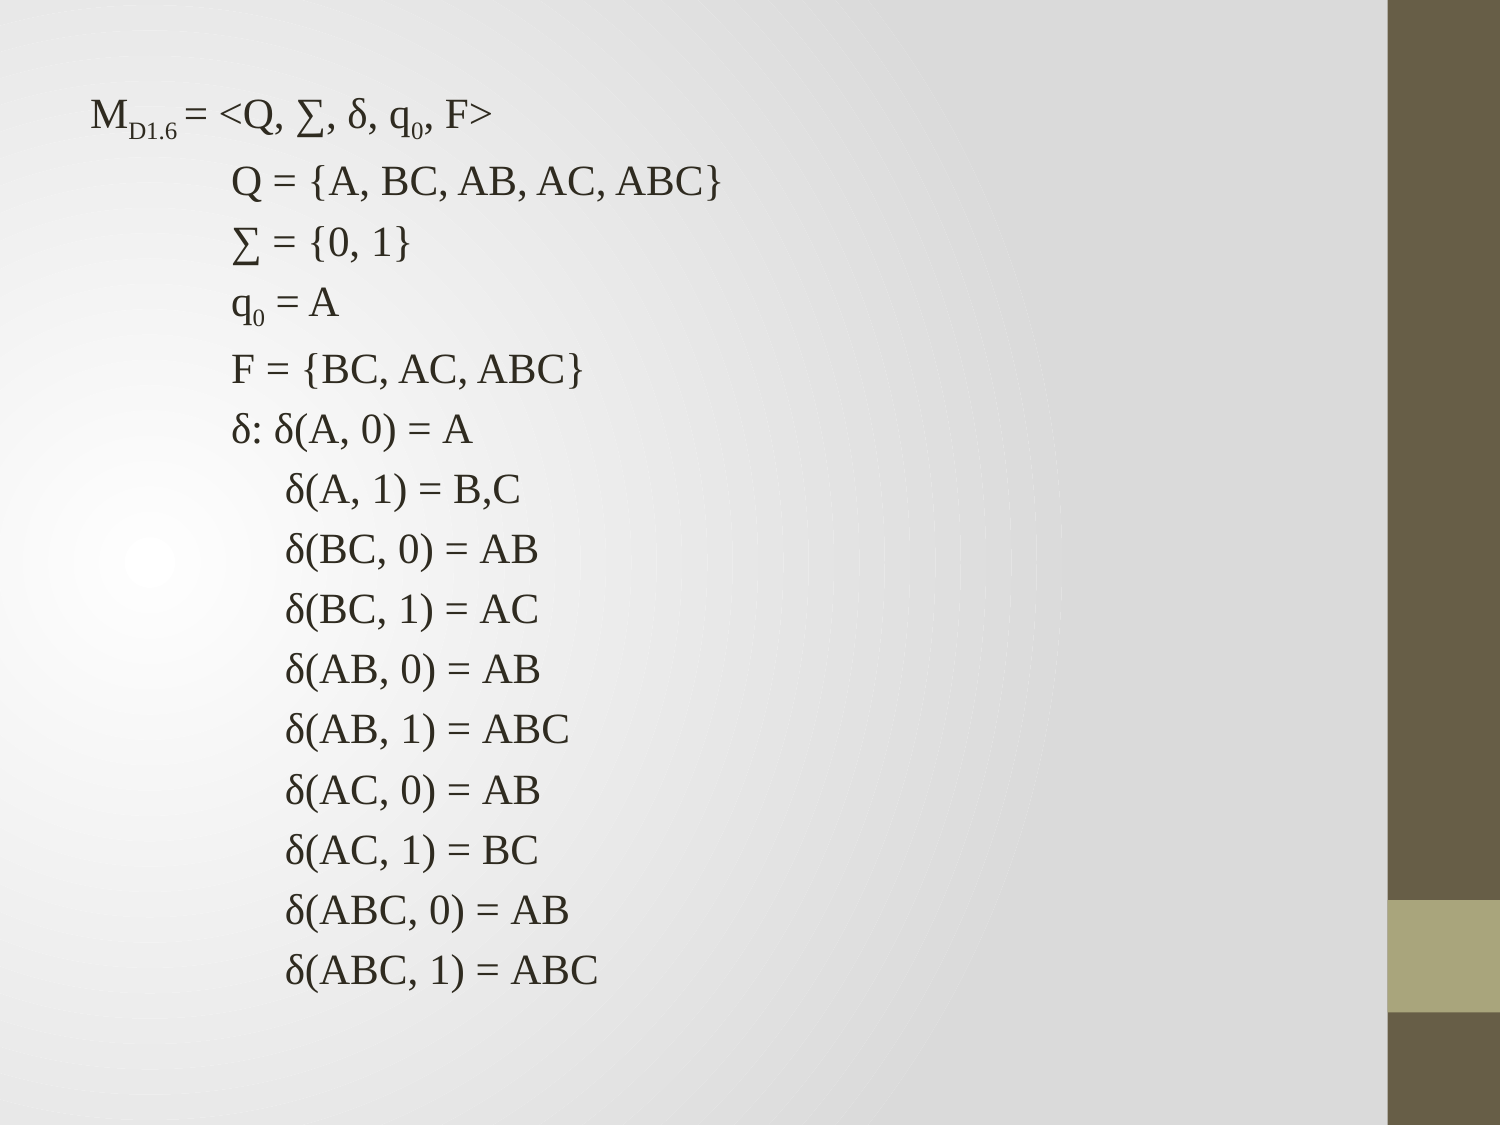

MD1.6 = <Q, ∑, δ, q0, F>
	Q = {A, BC, AB, AC, ABC}
	∑ = {0, 1}
	q0 = A
	F = {BC, AC, ABC}
	δ: δ(A, 0) = A
	     δ(A, 1) = B,C
	     δ(BC, 0) = AB
	     δ(BC, 1) = AC
	     δ(AB, 0) = AB
	     δ(AB, 1) = ABC
	     δ(AC, 0) = AB
	     δ(AC, 1) = BC
	     δ(ABC, 0) = AB
	     δ(ABC, 1) = ABC